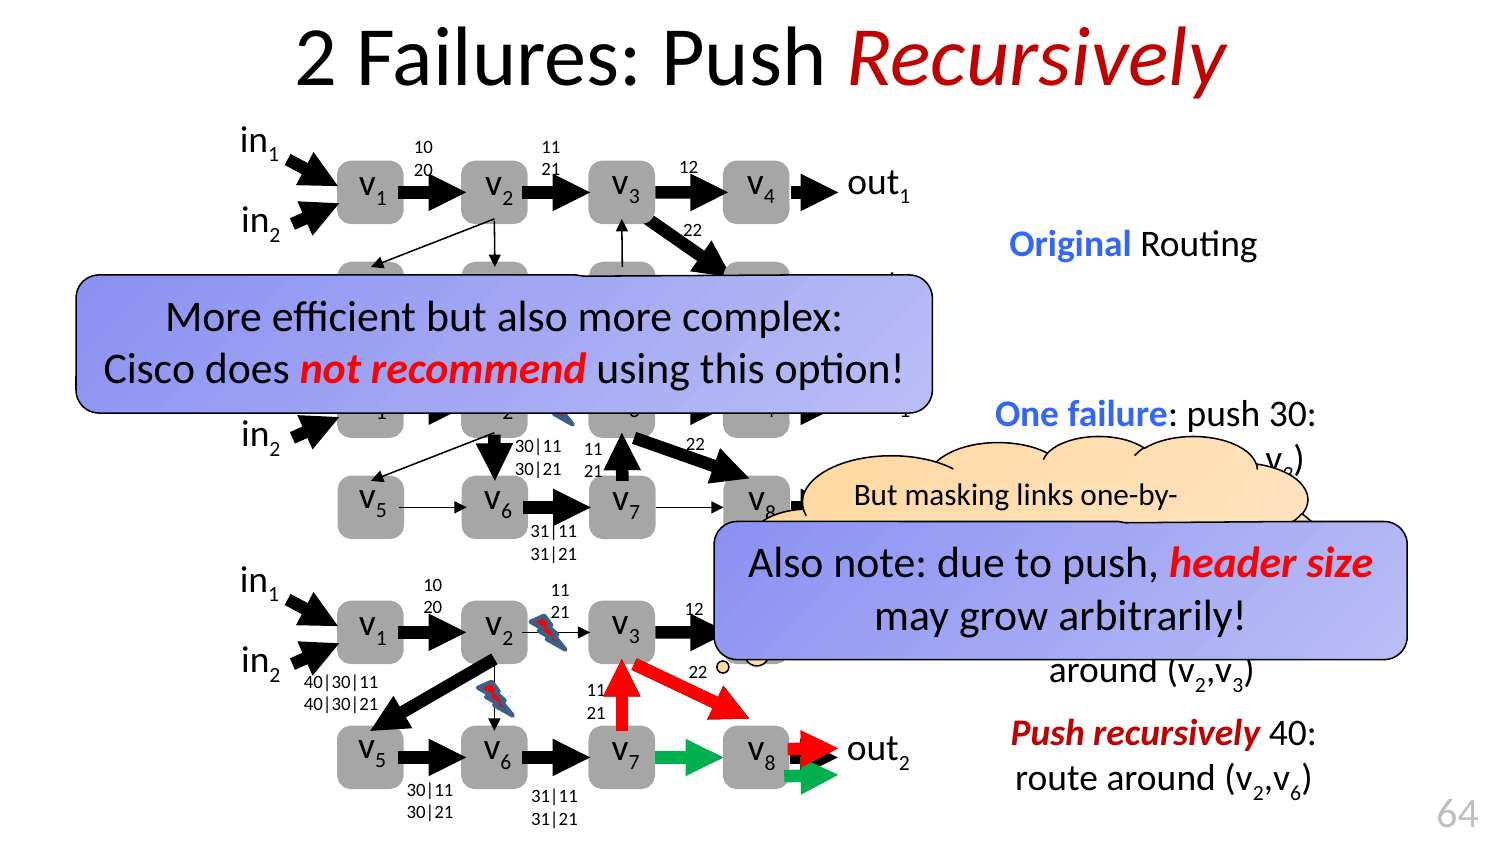

# 2 Failures: Push Recursively
11
21
10
20
in1
12

v4
out1
v3
v1
v2
Original Routing
in2
22

v5
More efficient but also more complex:
Cisco does not recommend using this option!
v6
v7
v8
out2
10
20
11
21
in1
12

One failure: push 30: route around (v2,v3)
30|11
30|21
v3
v4
out1
v1
v2
11
21

in2
22
But masking links one-by-one can be inefficient: (v7,v3,v8) could be shortcut to (v7,v8).
31|11
31|21

v5
v6
v7
v8
out2
Also note: due to push, header size may grow arbitrarily!
10
20
11
21
in1
12
Two failures:
first push 30: route around (v2,v3)

v4
out1
v3

v1
v2
40|30|11
40|30|21
11
21
in2
22

Push recursively 40: route around (v2,v6)

30|11
30|21
31|11
31|21
v5
v6
v7
v8
out2
64